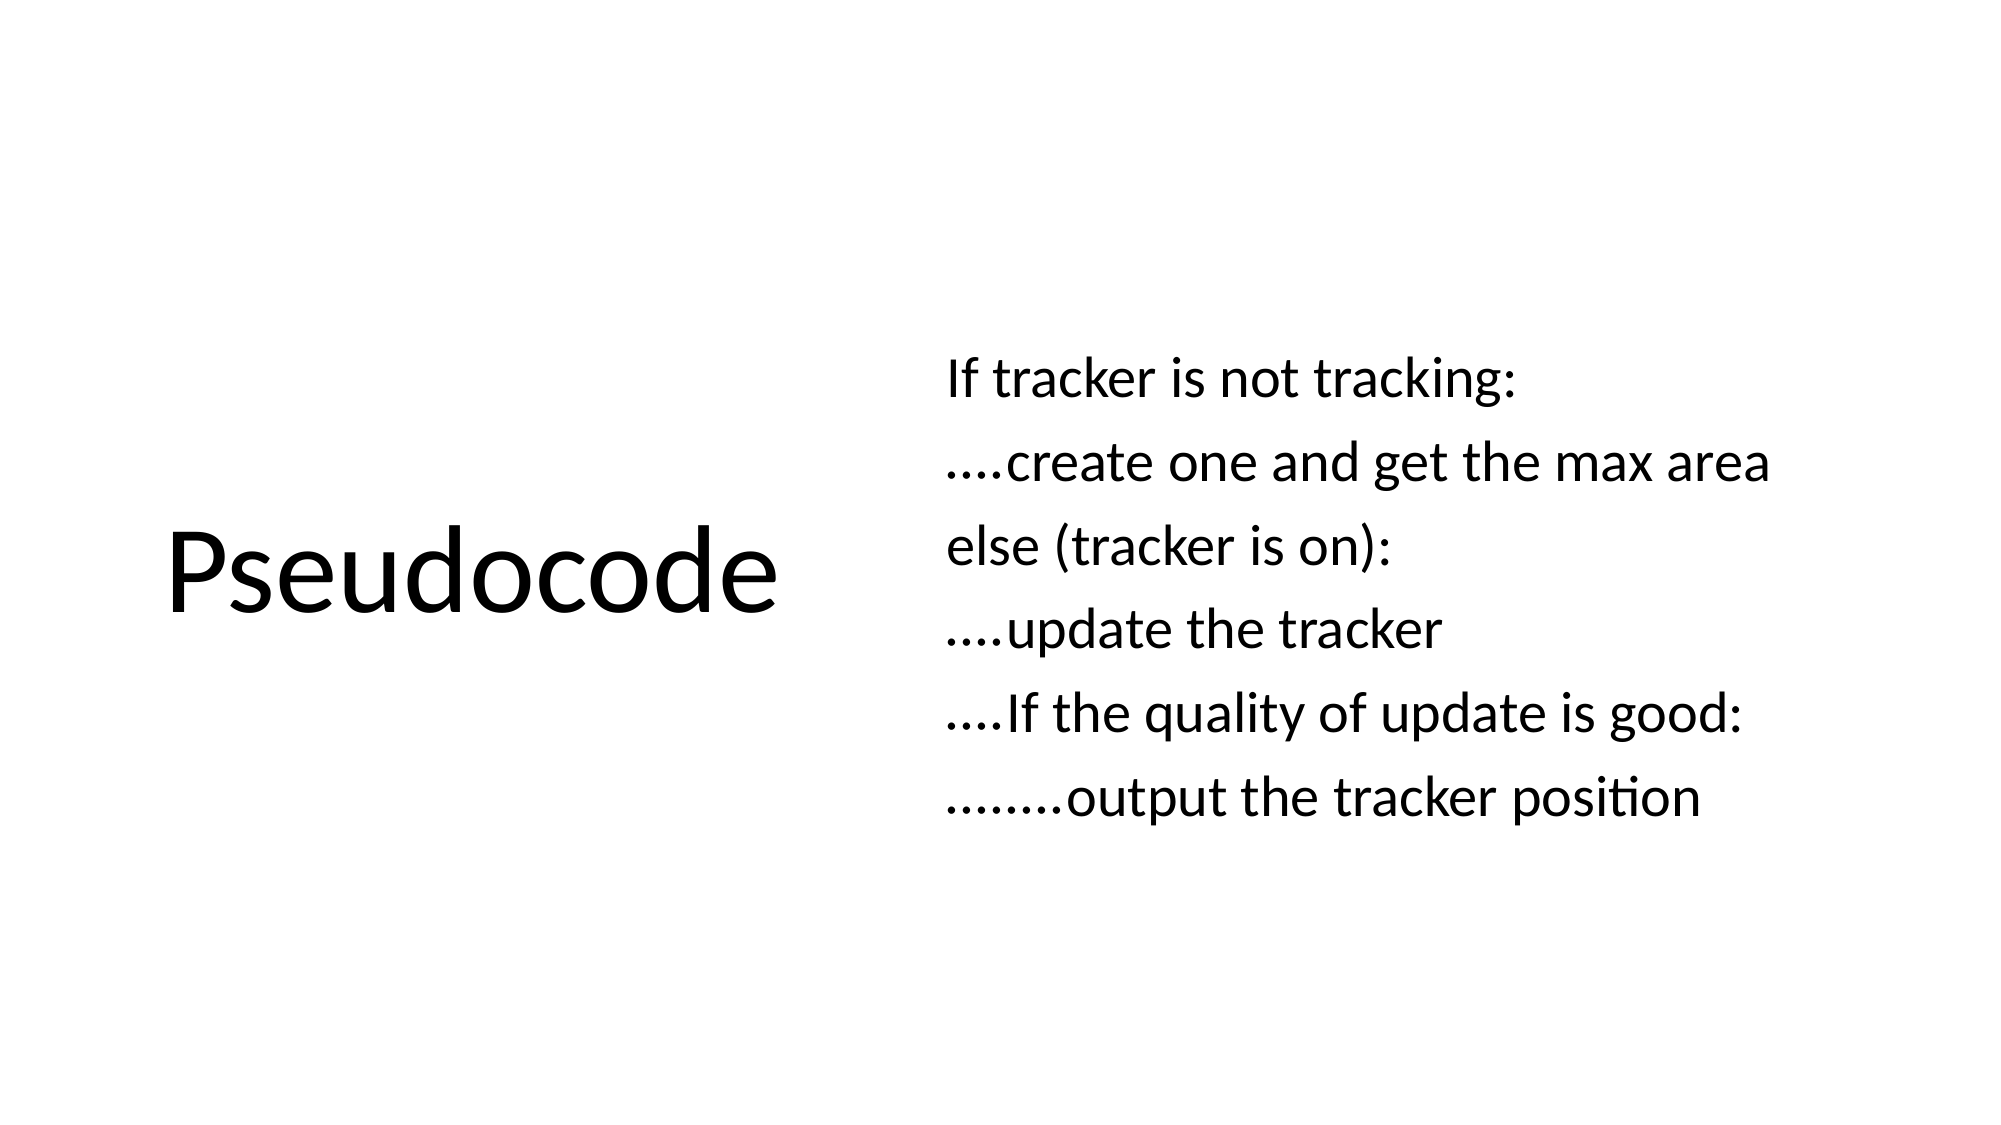

If tracker is not tracking:
• • • • create one and get the max area
else (tracker is on):
• • • • update the tracker
• • • • If the quality of update is good:
• • • • • • • • output the tracker position
# Pseudocode